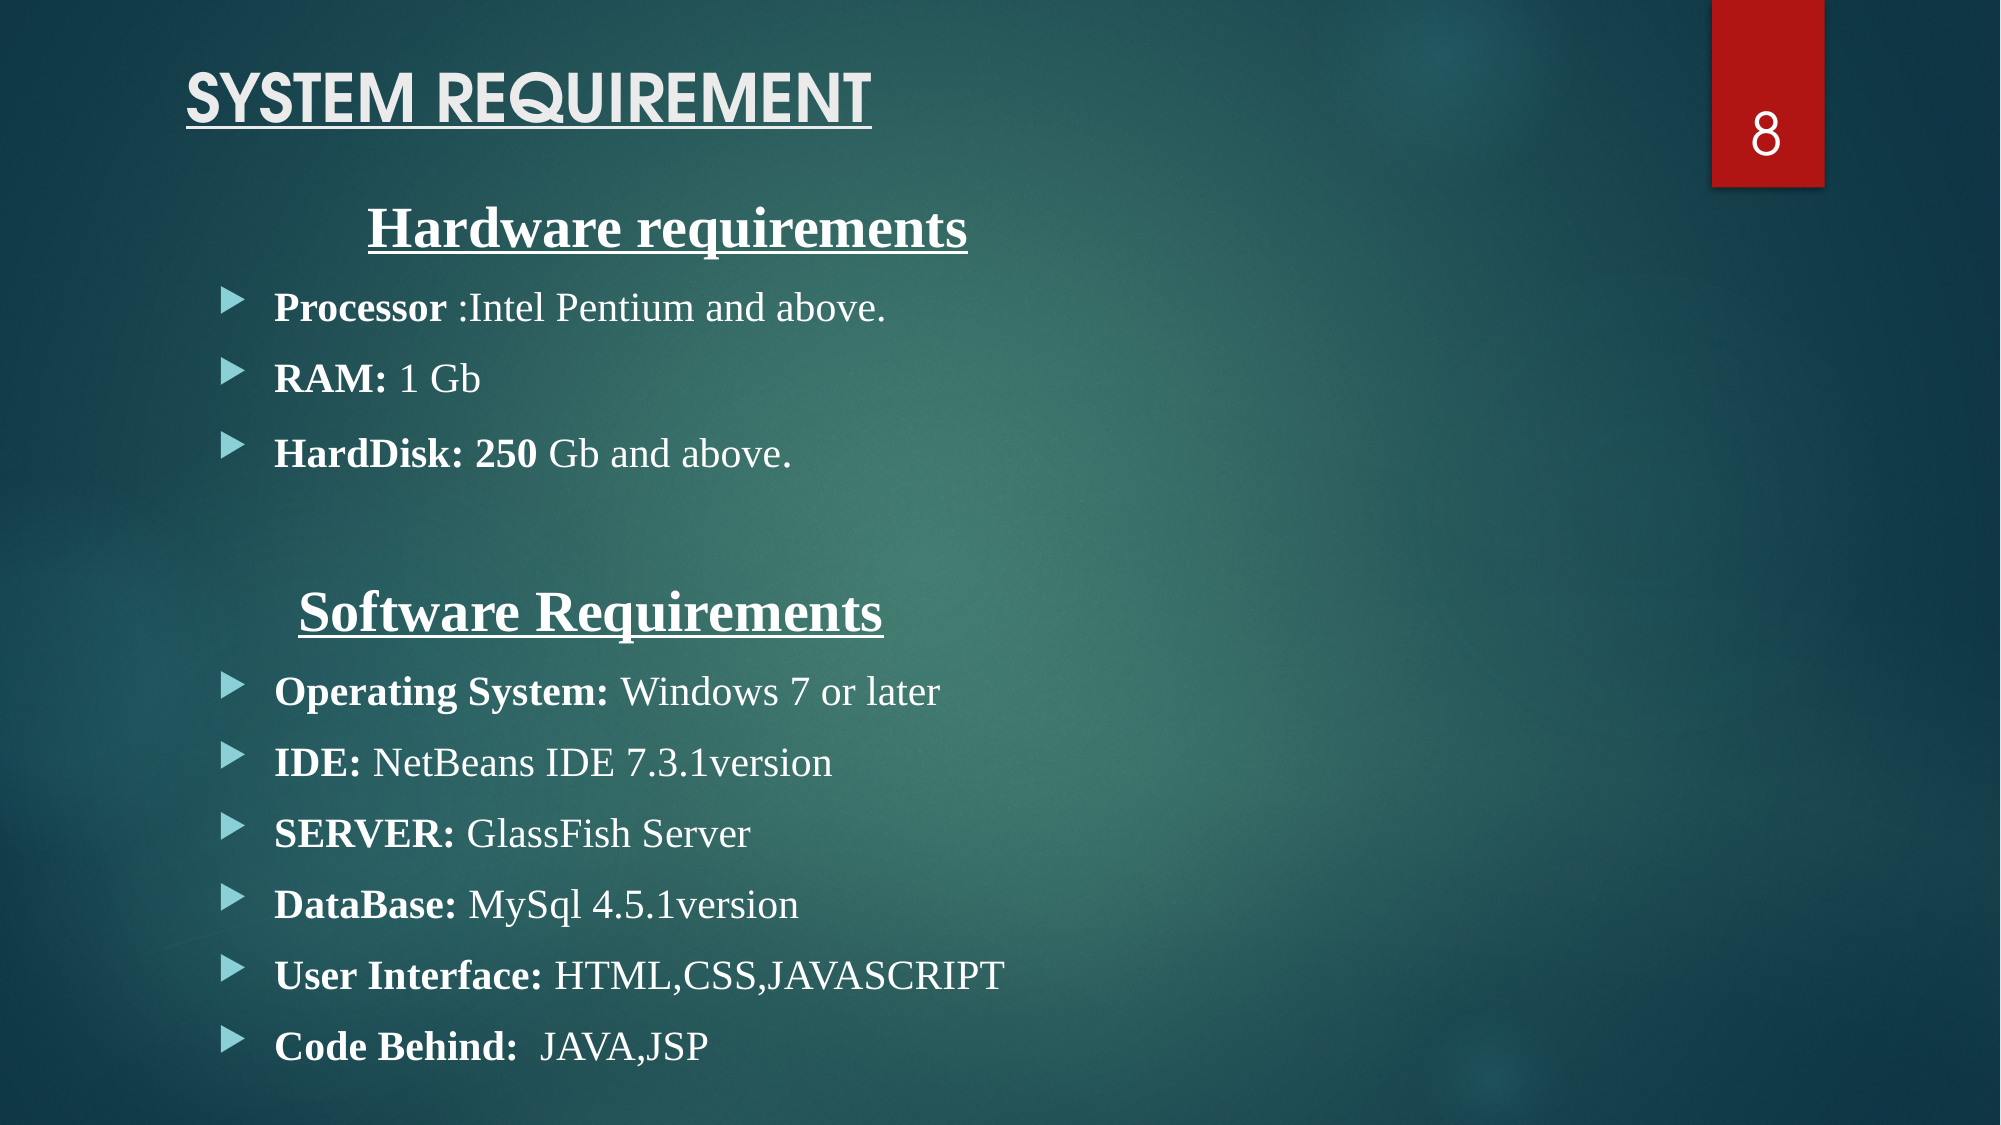

# SYSTEM REQUIREMENT
8
	Hardware requirements
Processor :Intel Pentium and above.
RAM: 1 Gb
HardDisk: 250 Gb and above.

       Software Requirements
Operating System: Windows 7 or later
IDE: NetBeans IDE 7.3.1version
SERVER: GlassFish Server
DataBase: MySql 4.5.1version
User Interface: HTML,CSS,JAVASCRIPT
Code Behind:  JAVA,JSP